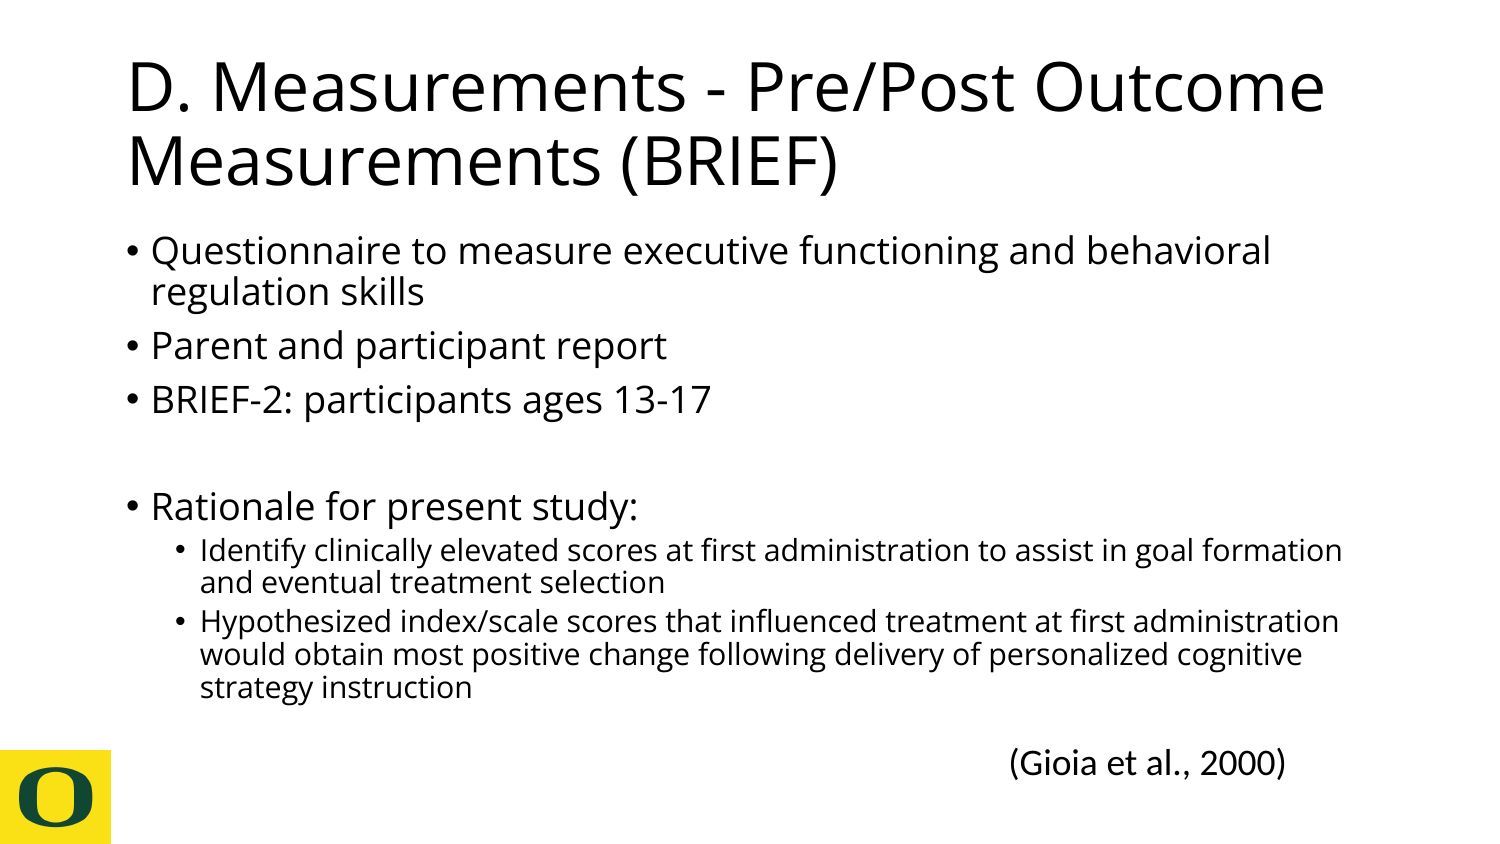

# D. Measurements - Pre/Post Outcome Measurements (BRIEF)
Questionnaire to measure executive functioning and behavioral regulation skills
Parent and participant report
BRIEF-2: participants ages 13-17

Rationale for present study:
Identify clinically elevated scores at first administration to assist in goal formation and eventual treatment selection
Hypothesized index/scale scores that influenced treatment at first administration would obtain most positive change following delivery of personalized cognitive strategy instruction
(Gioia et al., 2000)